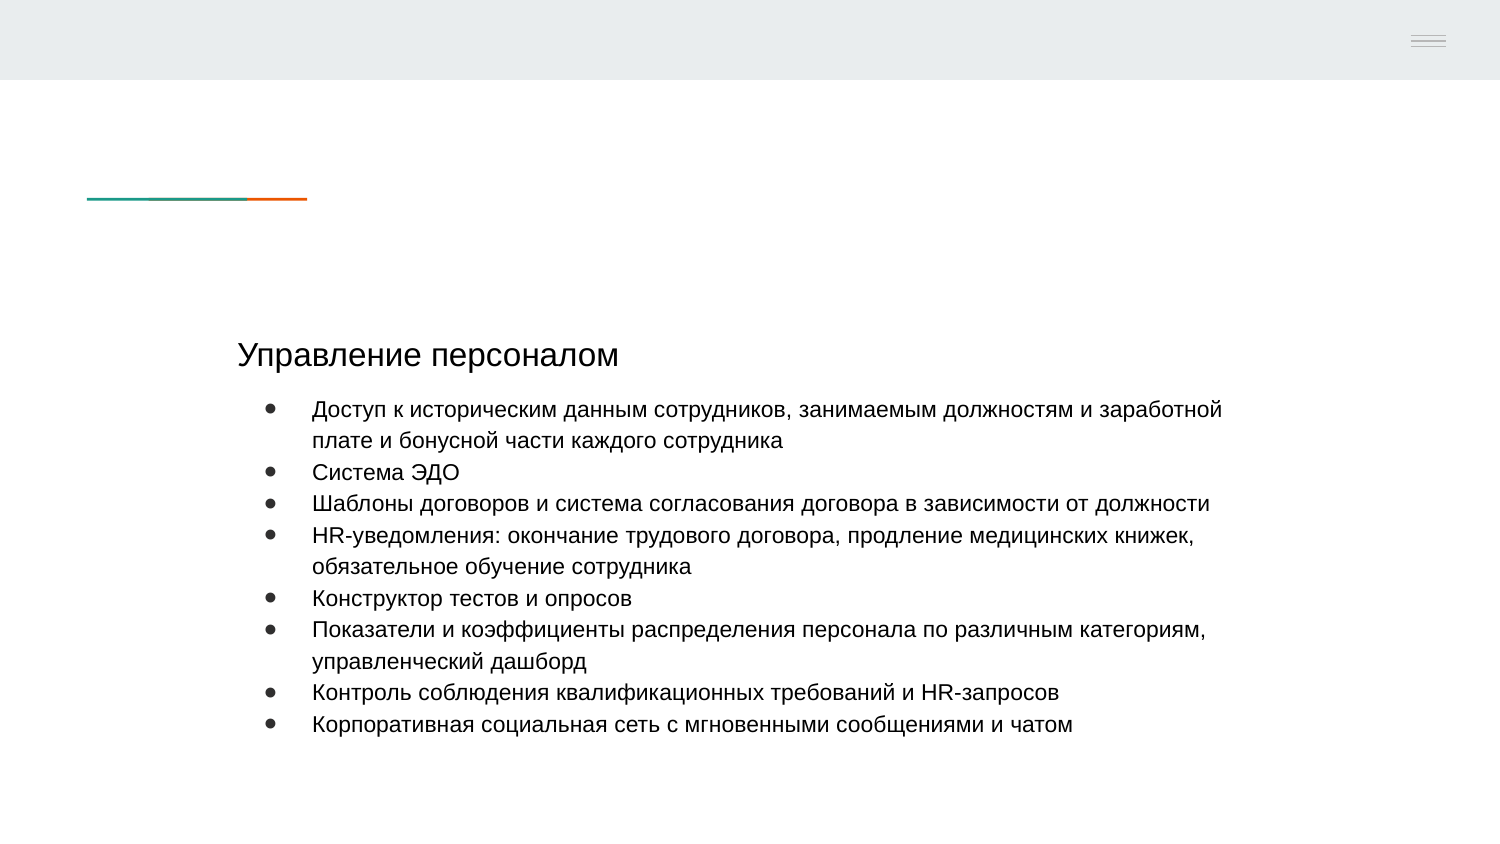

Управление персоналом
Доступ к историческим данным сотрудников, занимаемым должностям и заработной плате и бонусной части каждого сотрудника
Система ЭДО
Шаблоны договоров и система согласования договора в зависимости от должности
HR-уведомления: окончание трудового договора, продление медицинских книжек, обязательное обучениe сотрудника
Конструктор тестов и опросов
Показатели и коэффициенты распределения персонала по различным категориям, управленческий дашборд
Контроль соблюдения квалификационных требований и HR-запросов
Корпоративная социальная сеть с мгновенными сообщениями и чатом